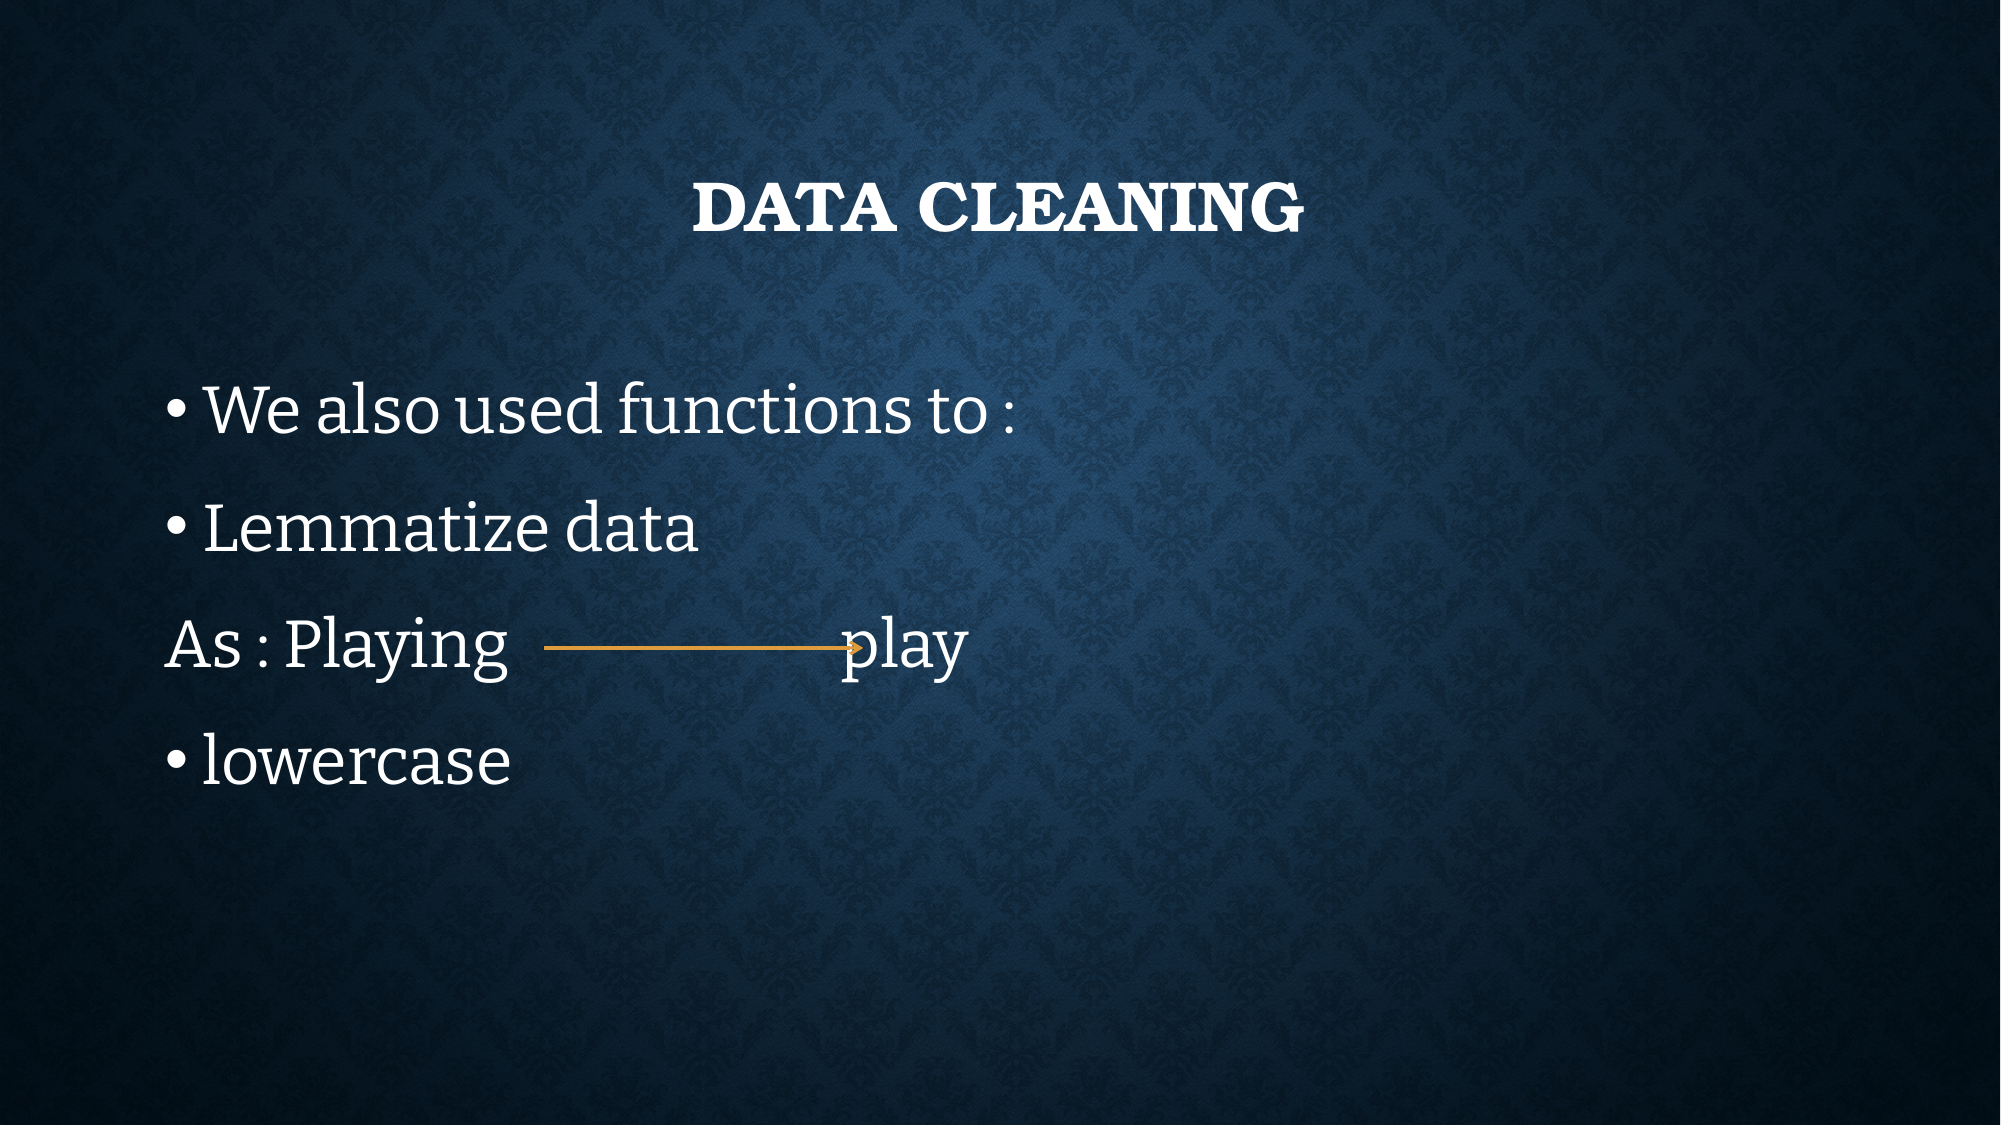

# Data cleaning
We also used functions to :
Lemmatize data
As : Playing                         play
lowercase